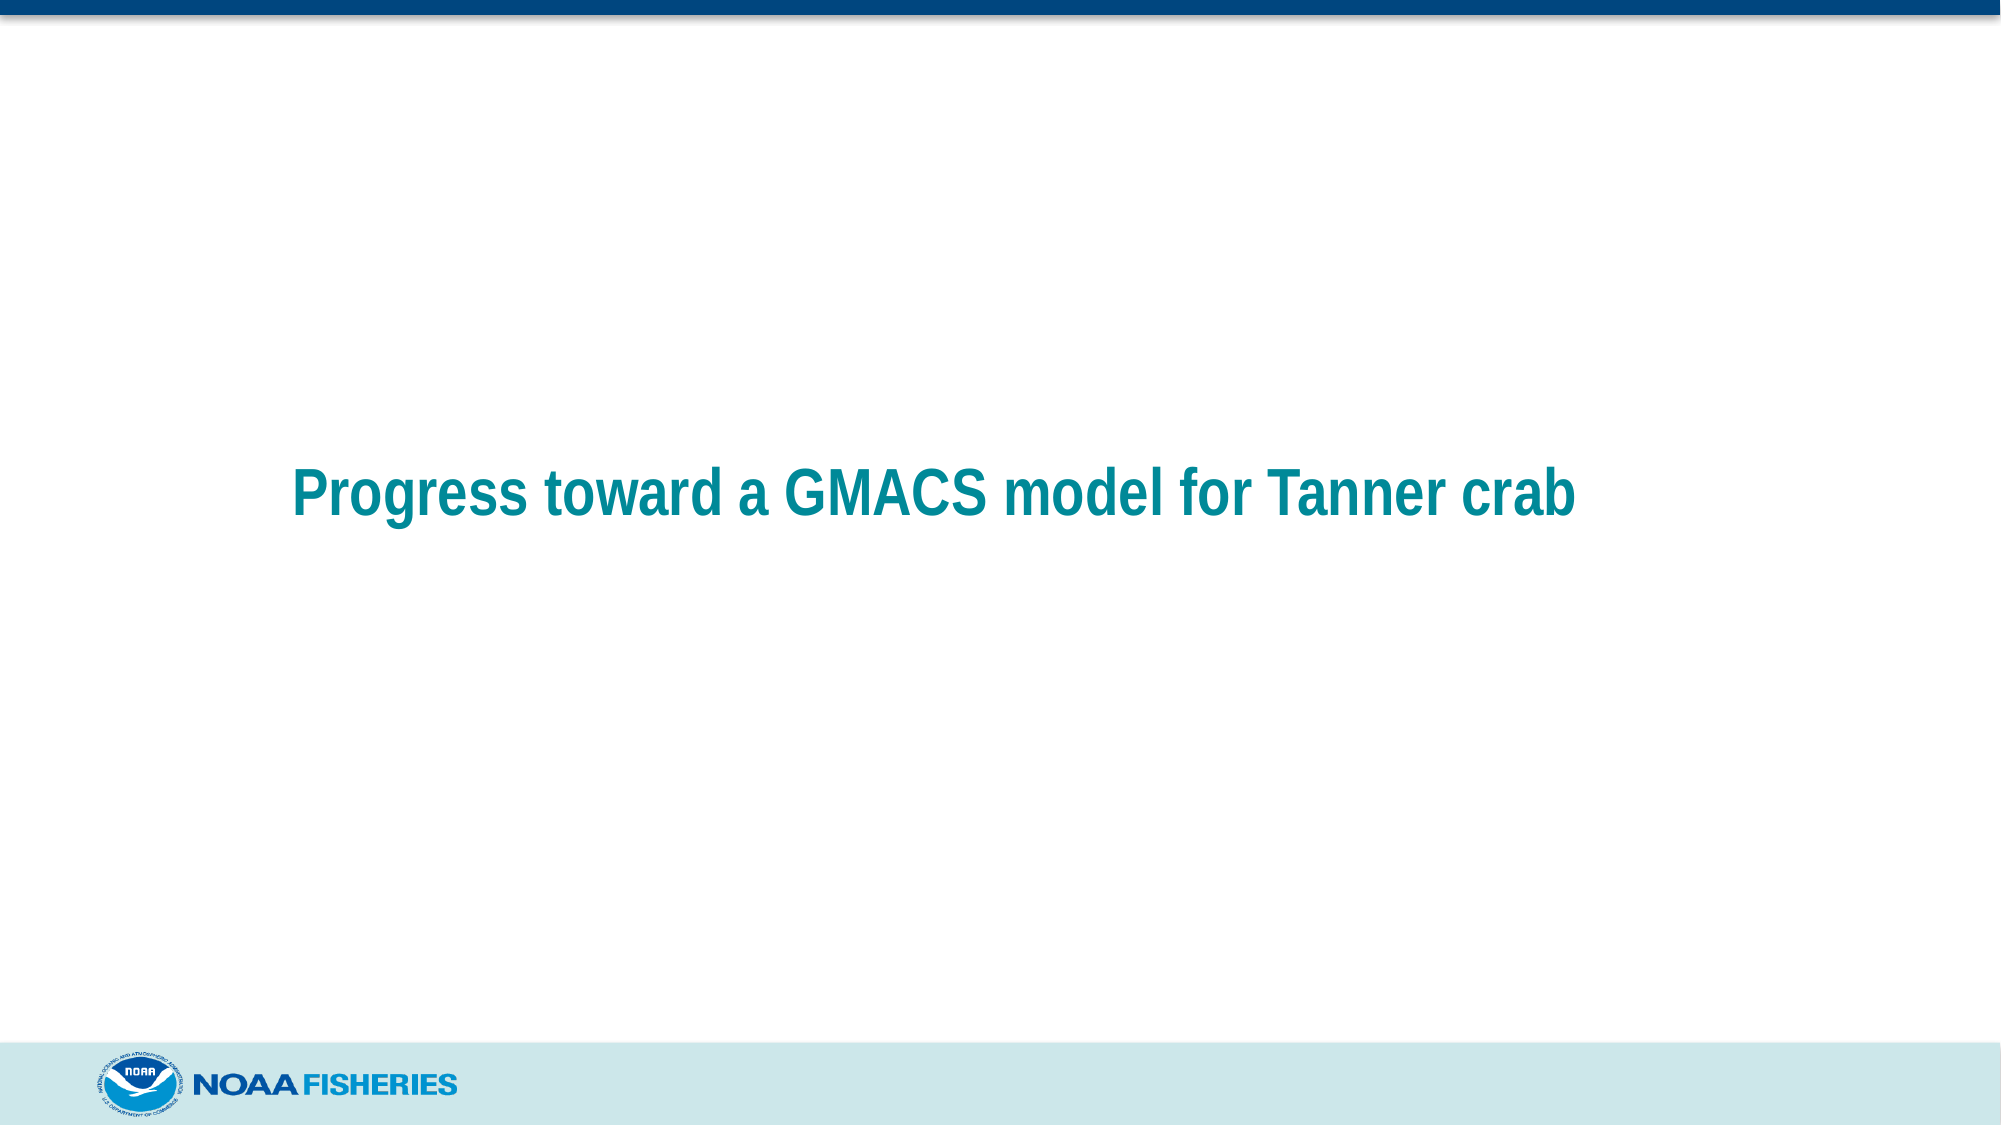

# Progress toward a GMACS model for Tanner crab